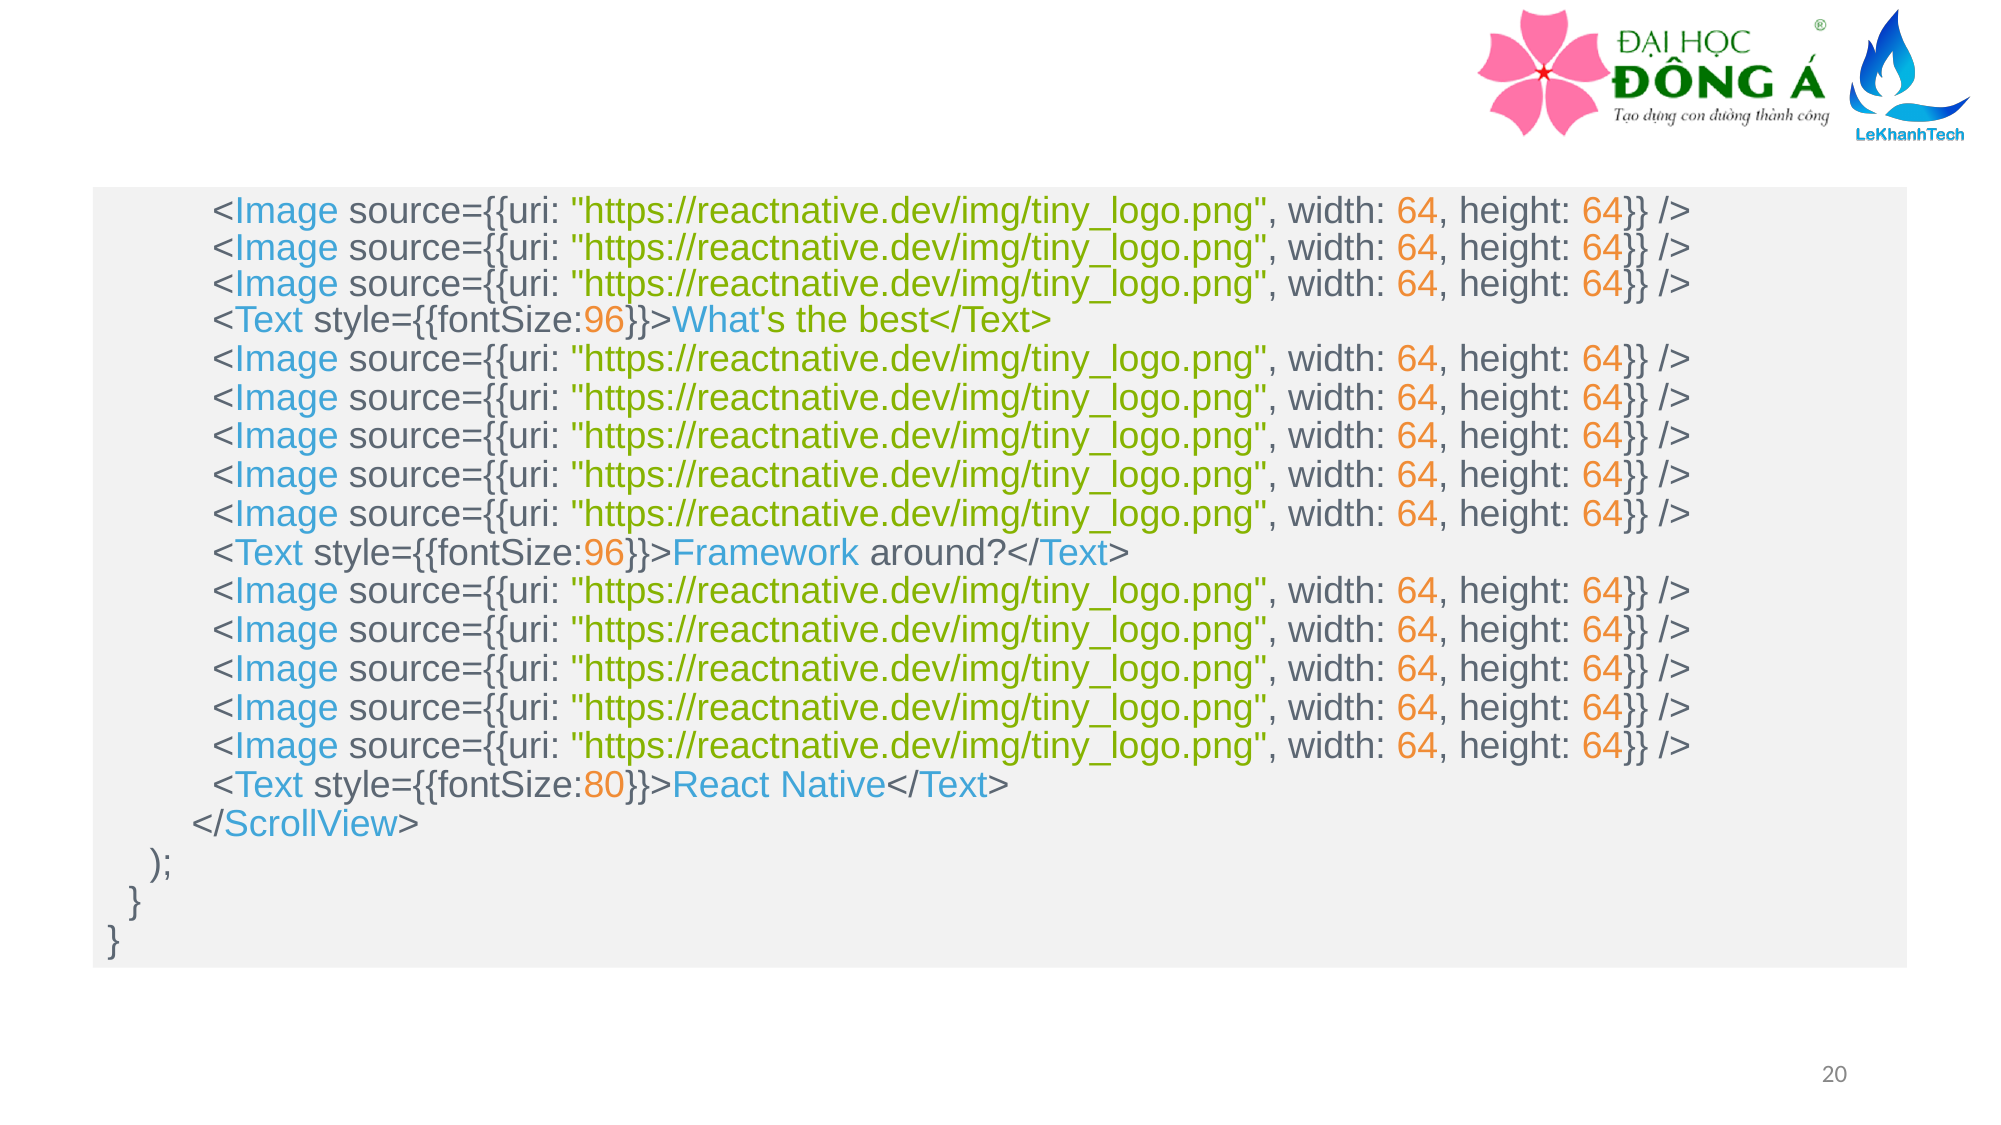

<Image source={{uri: "https://reactnative.dev/img/tiny_logo.png", width: 64, height: 64}} />
          <Image source={{uri: "https://reactnative.dev/img/tiny_logo.png", width: 64, height: 64}} />
          <Image source={{uri: "https://reactnative.dev/img/tiny_logo.png", width: 64, height: 64}} />
          <Text style={{fontSize:96}}>What's the best</Text>
          <Image source={{uri: "https://reactnative.dev/img/tiny_logo.png", width: 64, height: 64}} />
          <Image source={{uri: "https://reactnative.dev/img/tiny_logo.png", width: 64, height: 64}} />
          <Image source={{uri: "https://reactnative.dev/img/tiny_logo.png", width: 64, height: 64}} />
          <Image source={{uri: "https://reactnative.dev/img/tiny_logo.png", width: 64, height: 64}} />
          <Image source={{uri: "https://reactnative.dev/img/tiny_logo.png", width: 64, height: 64}} />
          <Text style={{fontSize:96}}>Framework around?</Text>
          <Image source={{uri: "https://reactnative.dev/img/tiny_logo.png", width: 64, height: 64}} />
          <Image source={{uri: "https://reactnative.dev/img/tiny_logo.png", width: 64, height: 64}} />
          <Image source={{uri: "https://reactnative.dev/img/tiny_logo.png", width: 64, height: 64}} />
          <Image source={{uri: "https://reactnative.dev/img/tiny_logo.png", width: 64, height: 64}} />
          <Image source={{uri: "https://reactnative.dev/img/tiny_logo.png", width: 64, height: 64}} />
          <Text style={{fontSize:80}}>React Native</Text>
        </ScrollView>
    );
  }
}
20